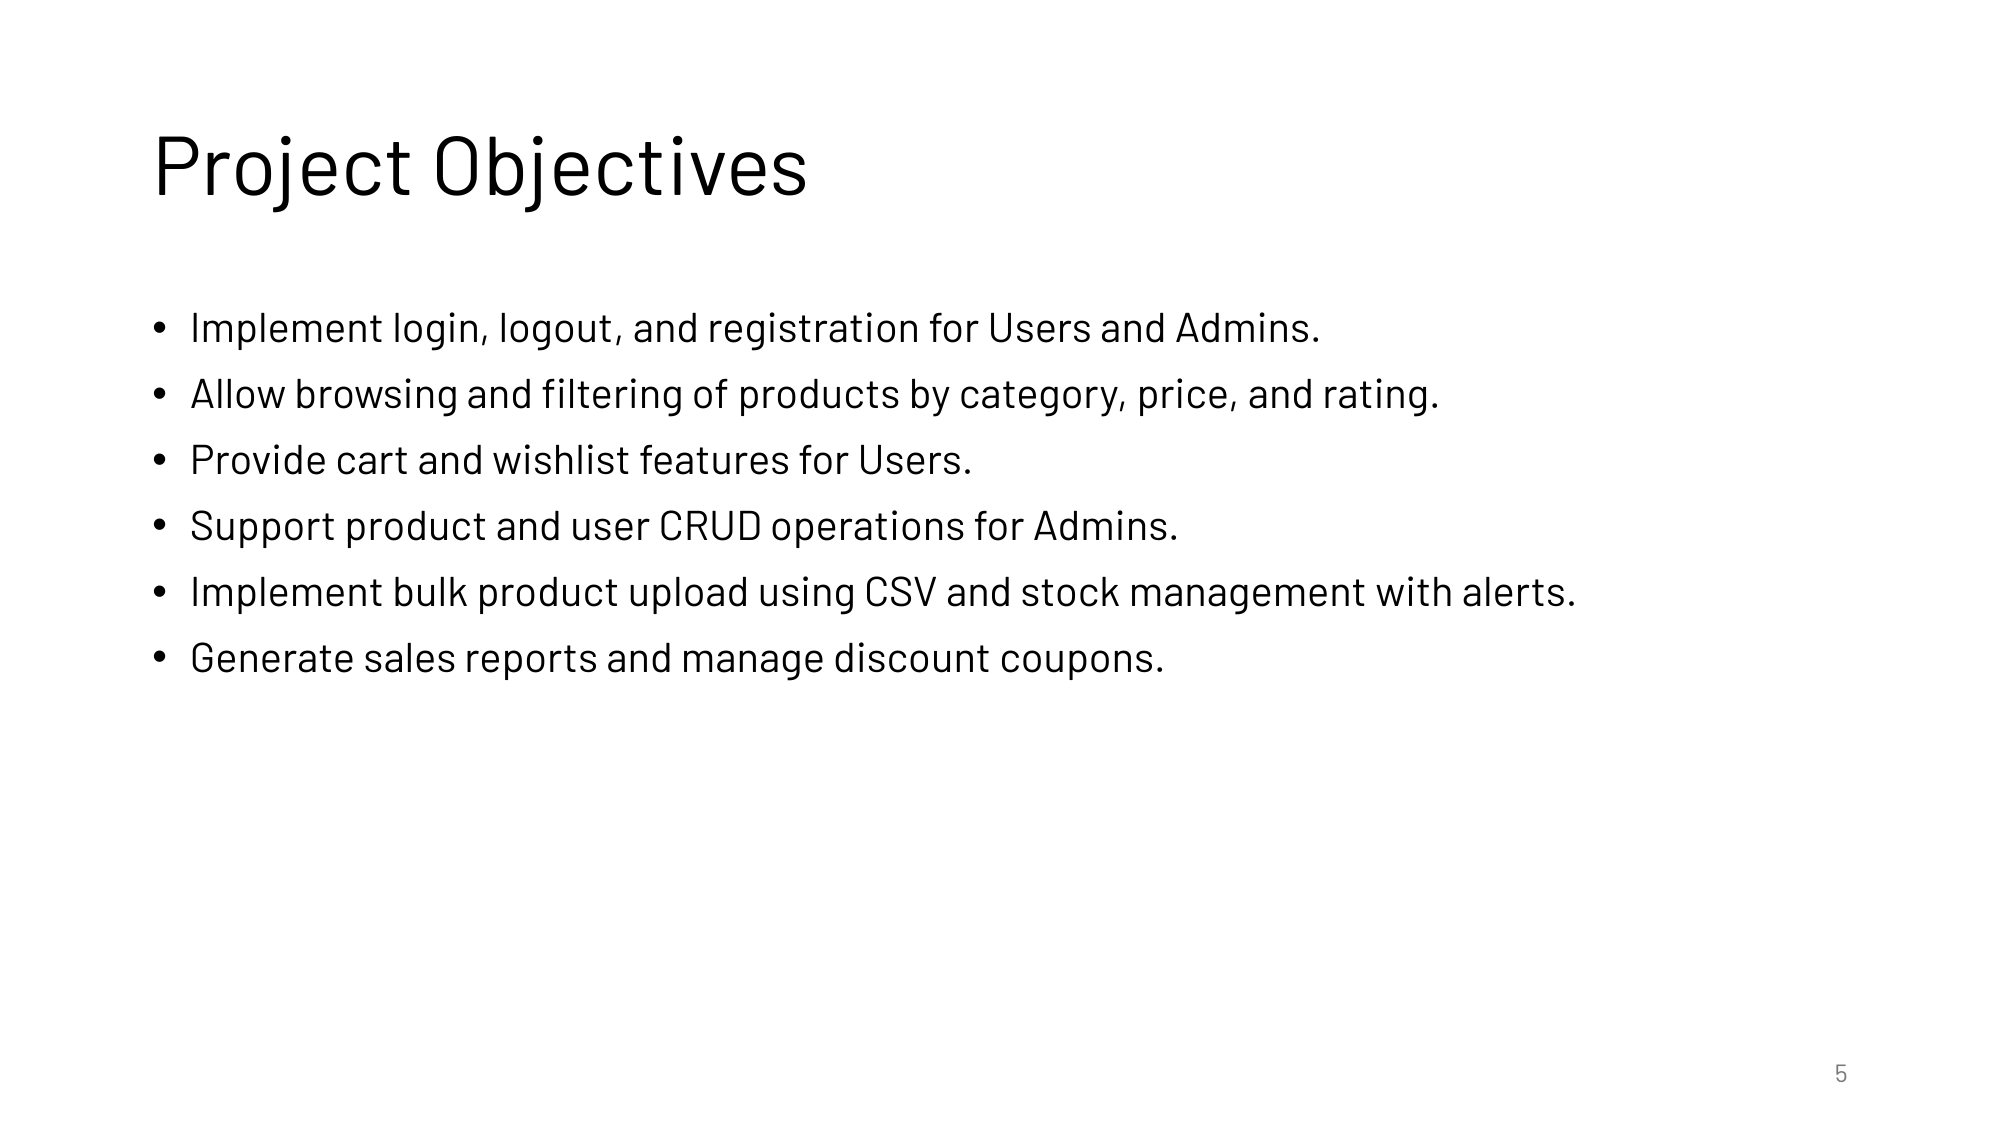

# Project Objectives
Implement login, logout, and registration for Users and Admins.
Allow browsing and filtering of products by category, price, and rating.
Provide cart and wishlist features for Users.
Support product and user CRUD operations for Admins.
Implement bulk product upload using CSV and stock management with alerts.
Generate sales reports and manage discount coupons.
5